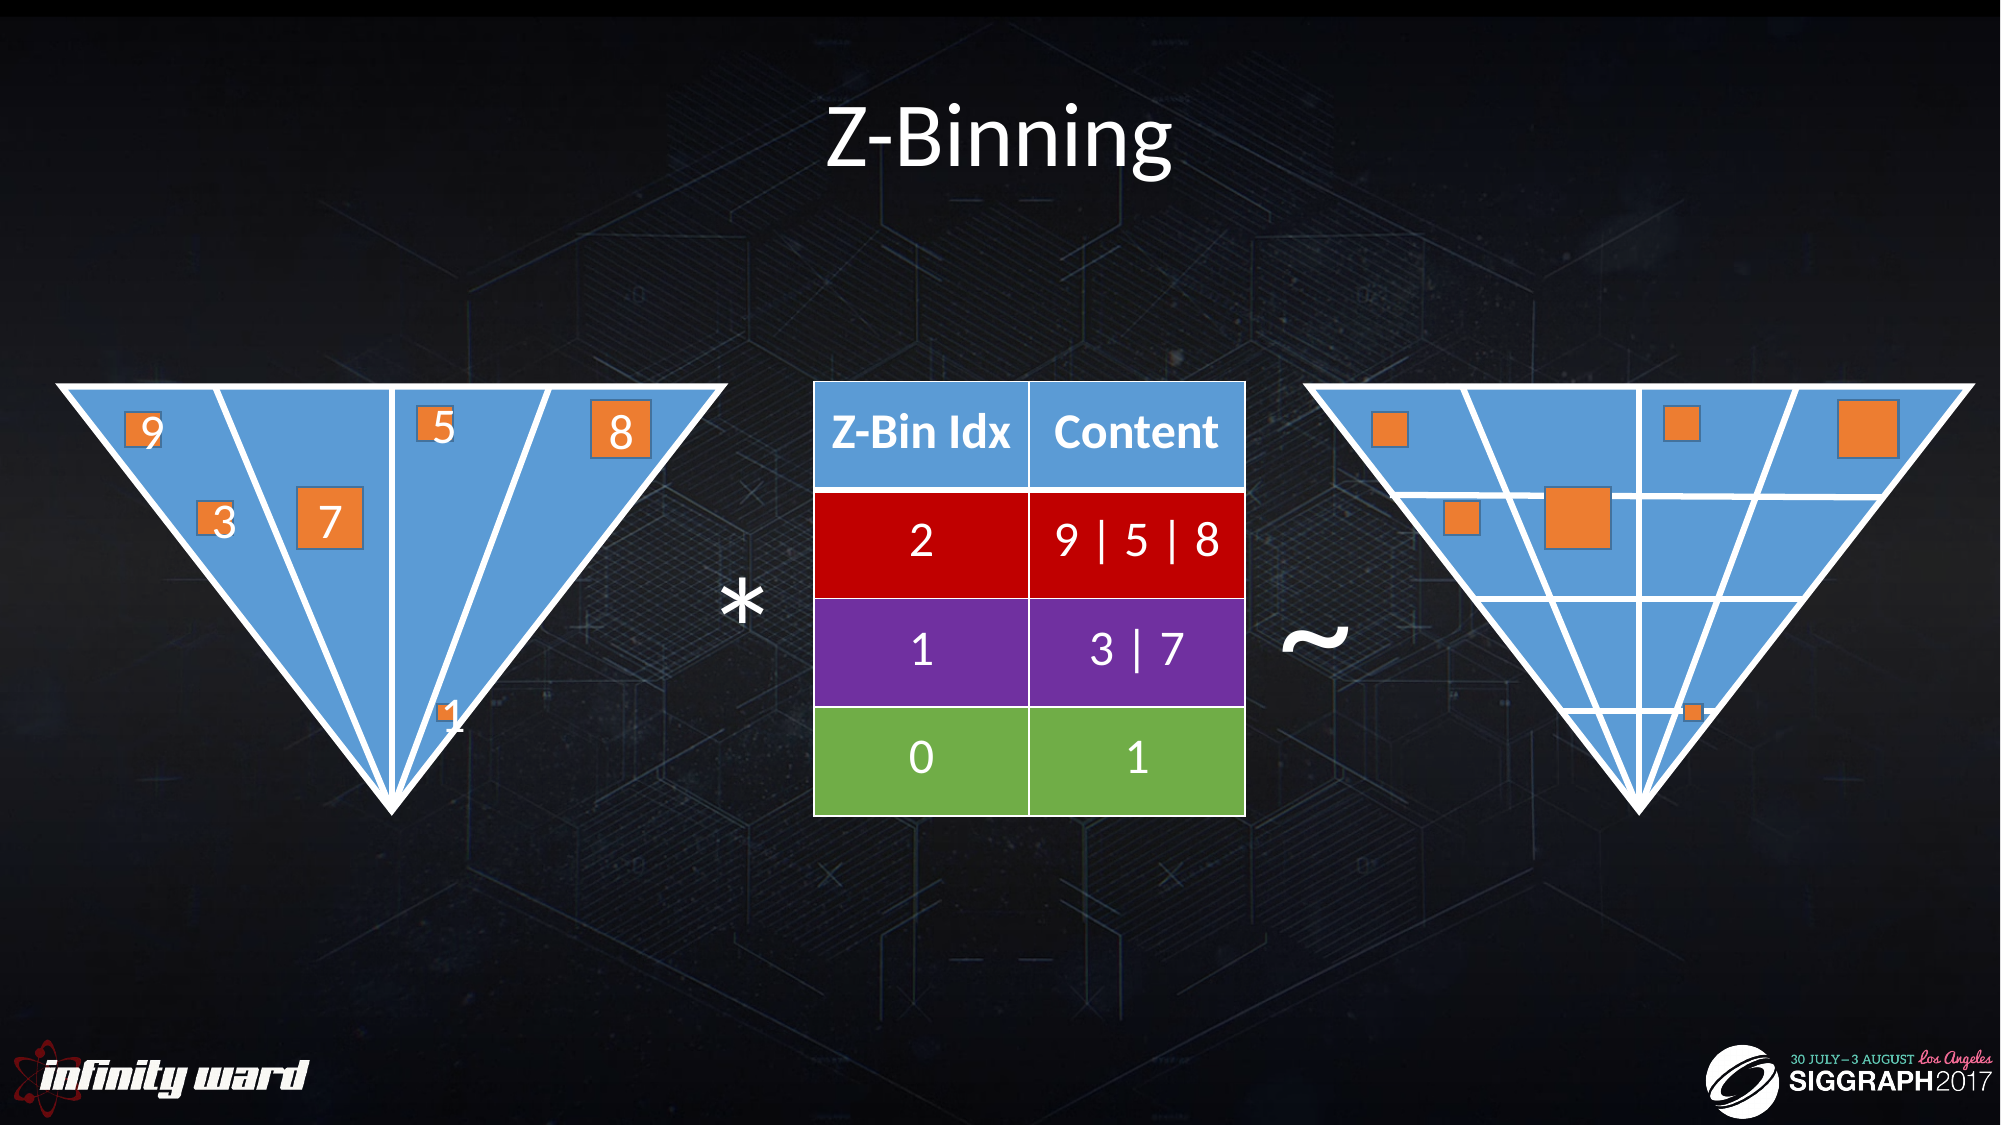

# Z-Binning
| Z-Bin Idx | Content |
| --- | --- |
| 2 | 9 | 5 | 8 |
| 1 | 3 | 7 |
| 0 | 1 |

8

5

9

7

3
~
*

1